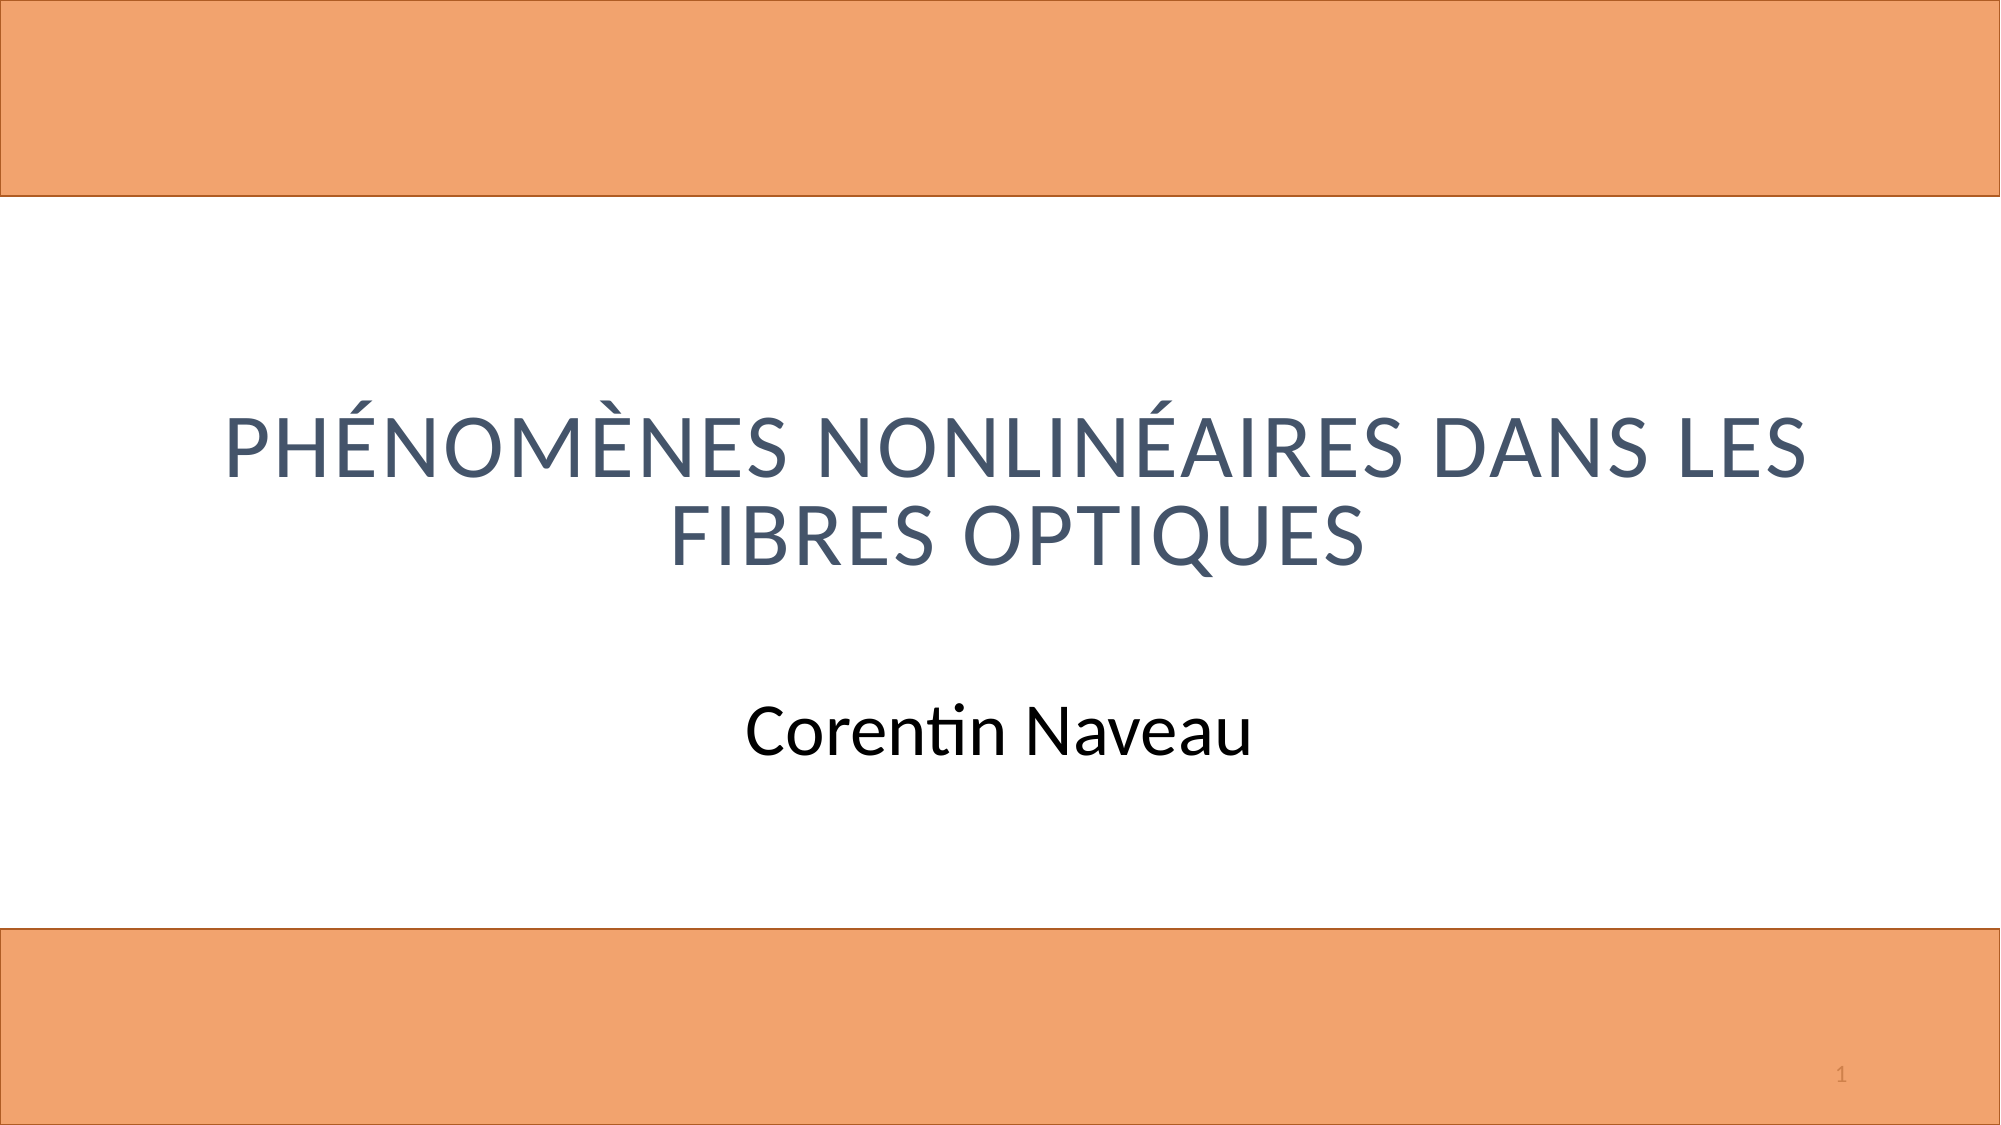

Phénomènes nonlinéaires dans les fibres optiques
Corentin Naveau

1